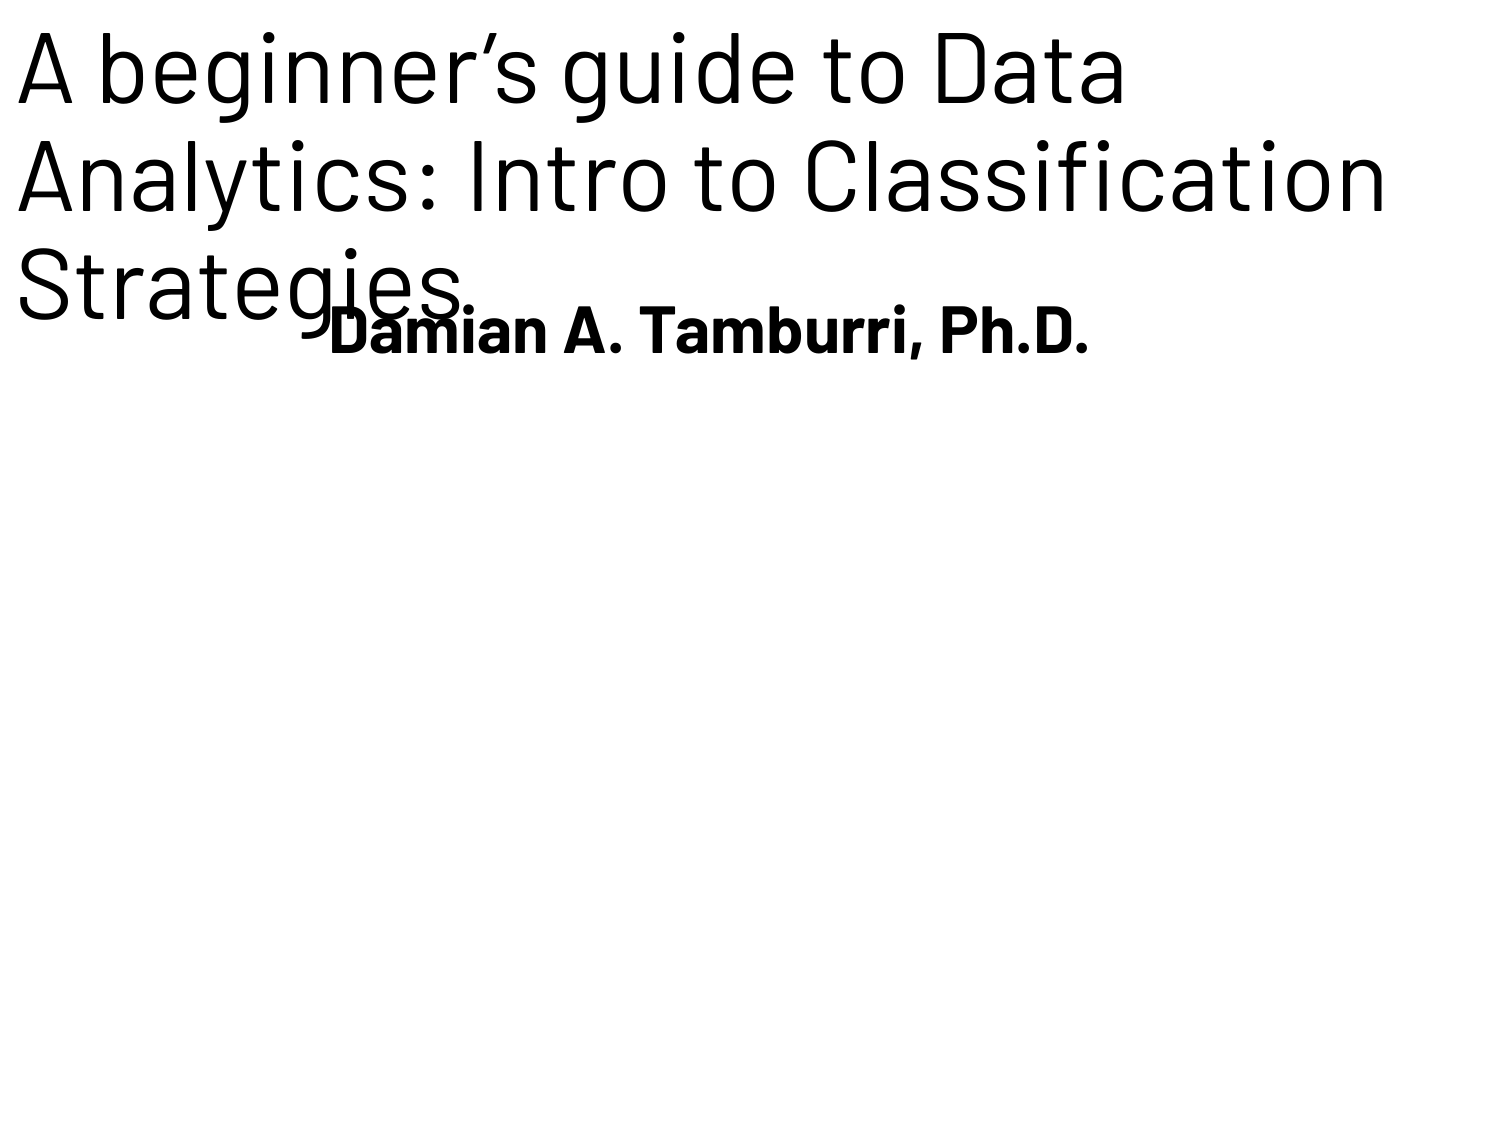

A beginner’s guide to Data Analytics: Intro to Classification Strategies
Damian A. Tamburri, Ph.D.